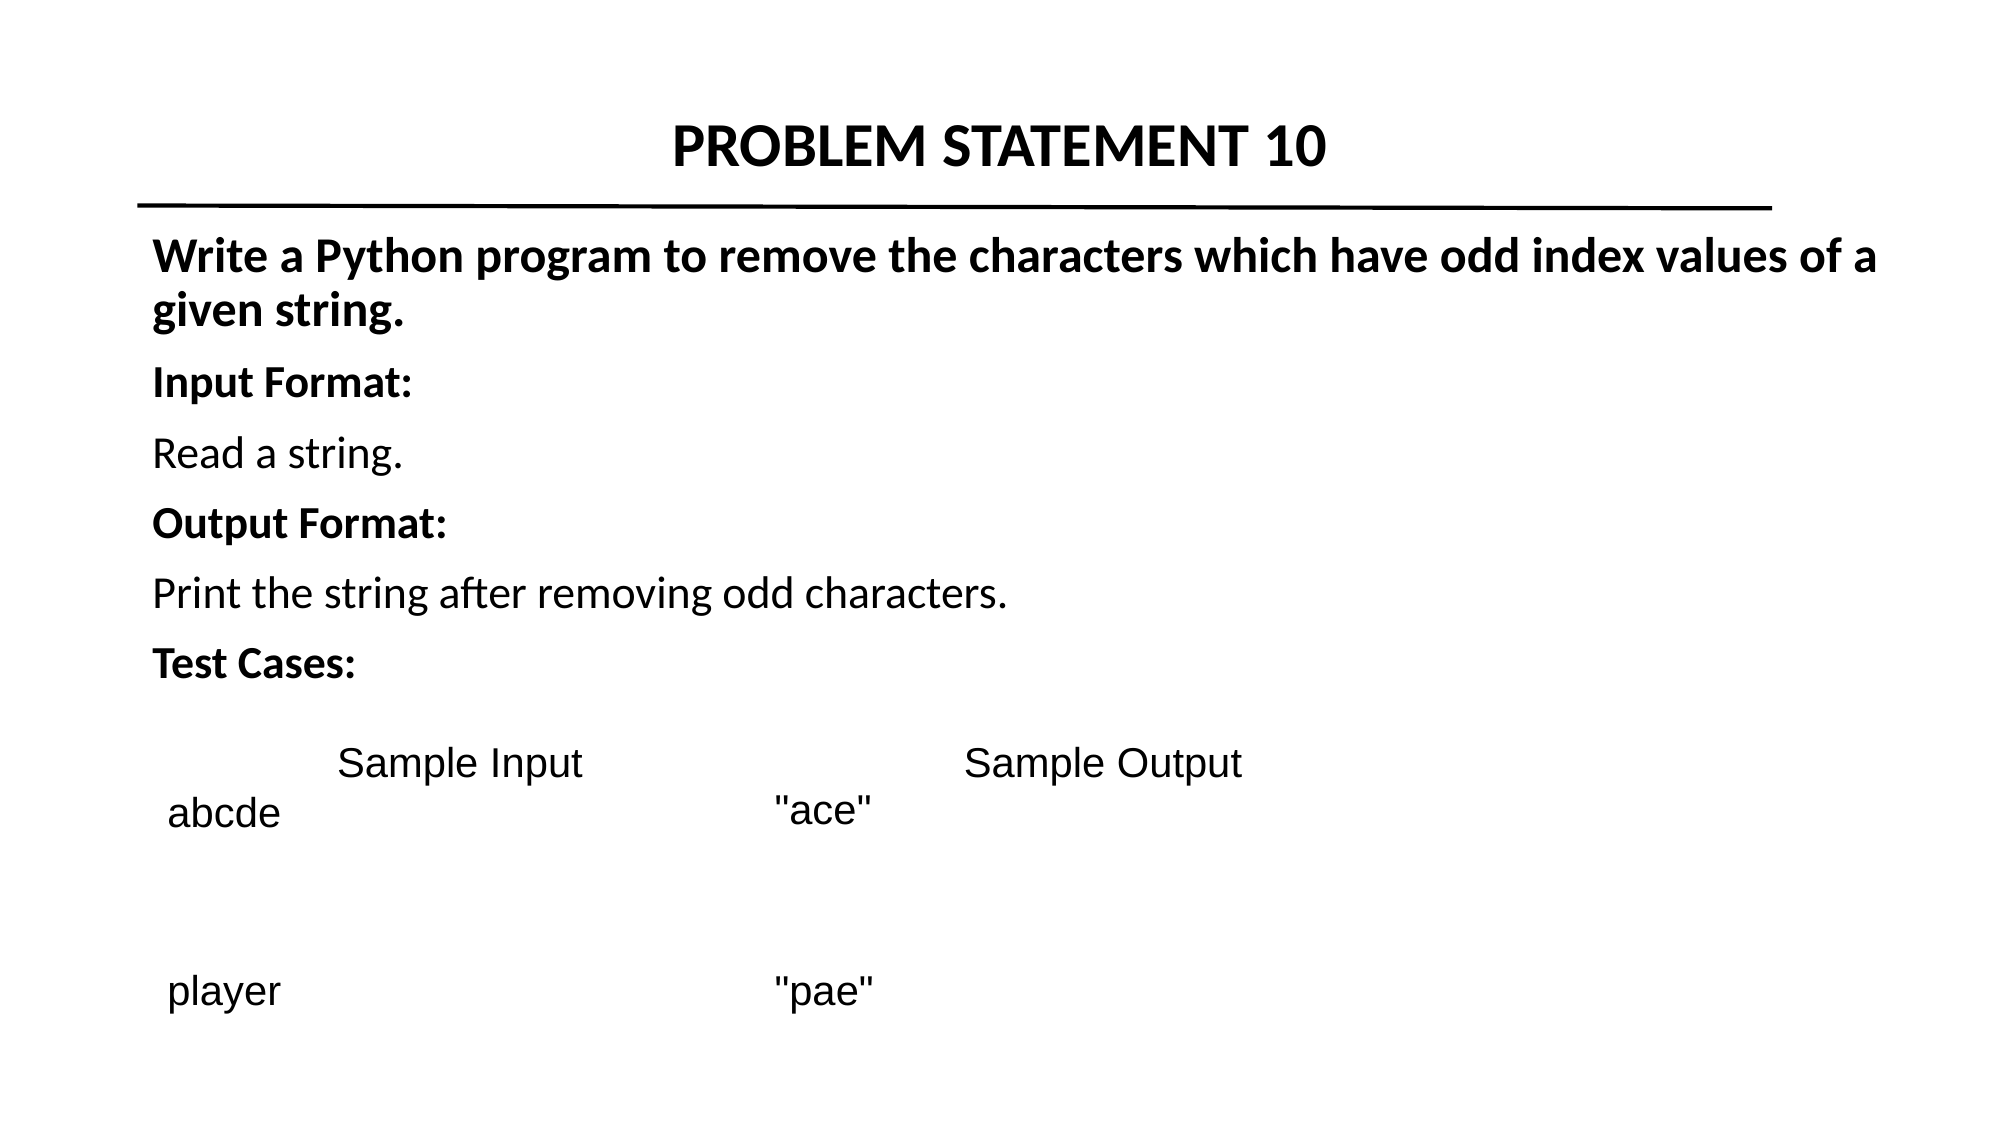

# PROBLEM STATEMENT 10
Write a Python program to remove the characters which have odd index values of a given string.
Input Format:
Read a string.
Output Format:
Print the string after removing odd characters.
Test Cases:

| Sample Input | Sample Output |
| --- | --- |
| abcde | "ace" |
| player | "pae" |